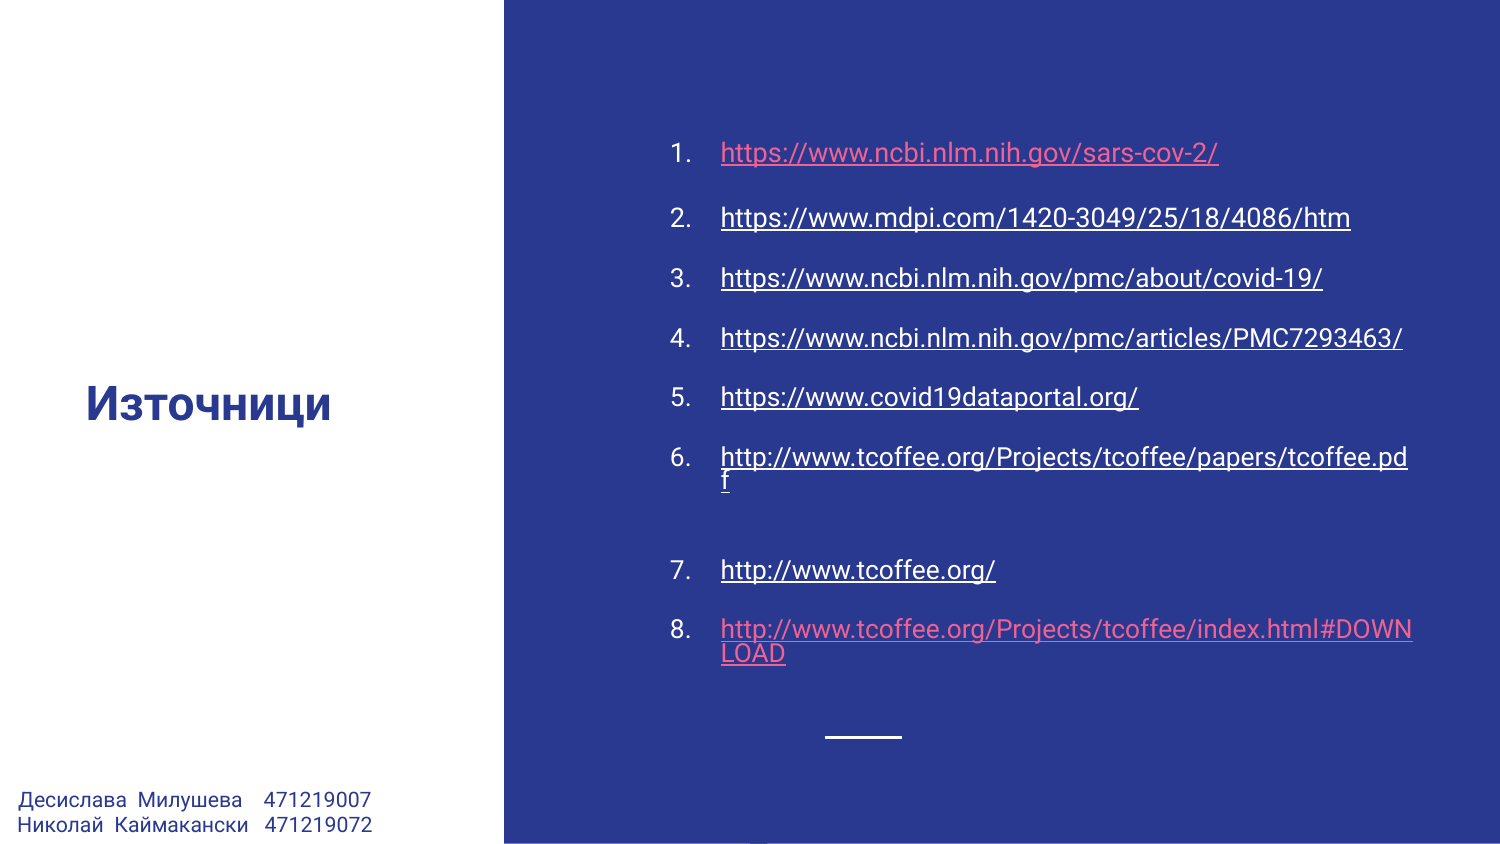

https://www.ncbi.nlm.nih.gov/sars-cov-2/

https://www.mdpi.com/1420-3049/25/18/4086/htm
https://www.ncbi.nlm.nih.gov/pmc/about/covid-19/
https://www.ncbi.nlm.nih.gov/pmc/articles/PMC7293463/
https://www.covid19dataportal.org/
http://www.tcoffee.org/Projects/tcoffee/papers/tcoffee.pdf
http://www.tcoffee.org/
http://www.tcoffee.org/Projects/tcoffee/index.html#DOWNLOAD

Източници
Десислава  Милушева    471219007
Николай  Каймакански   471219072